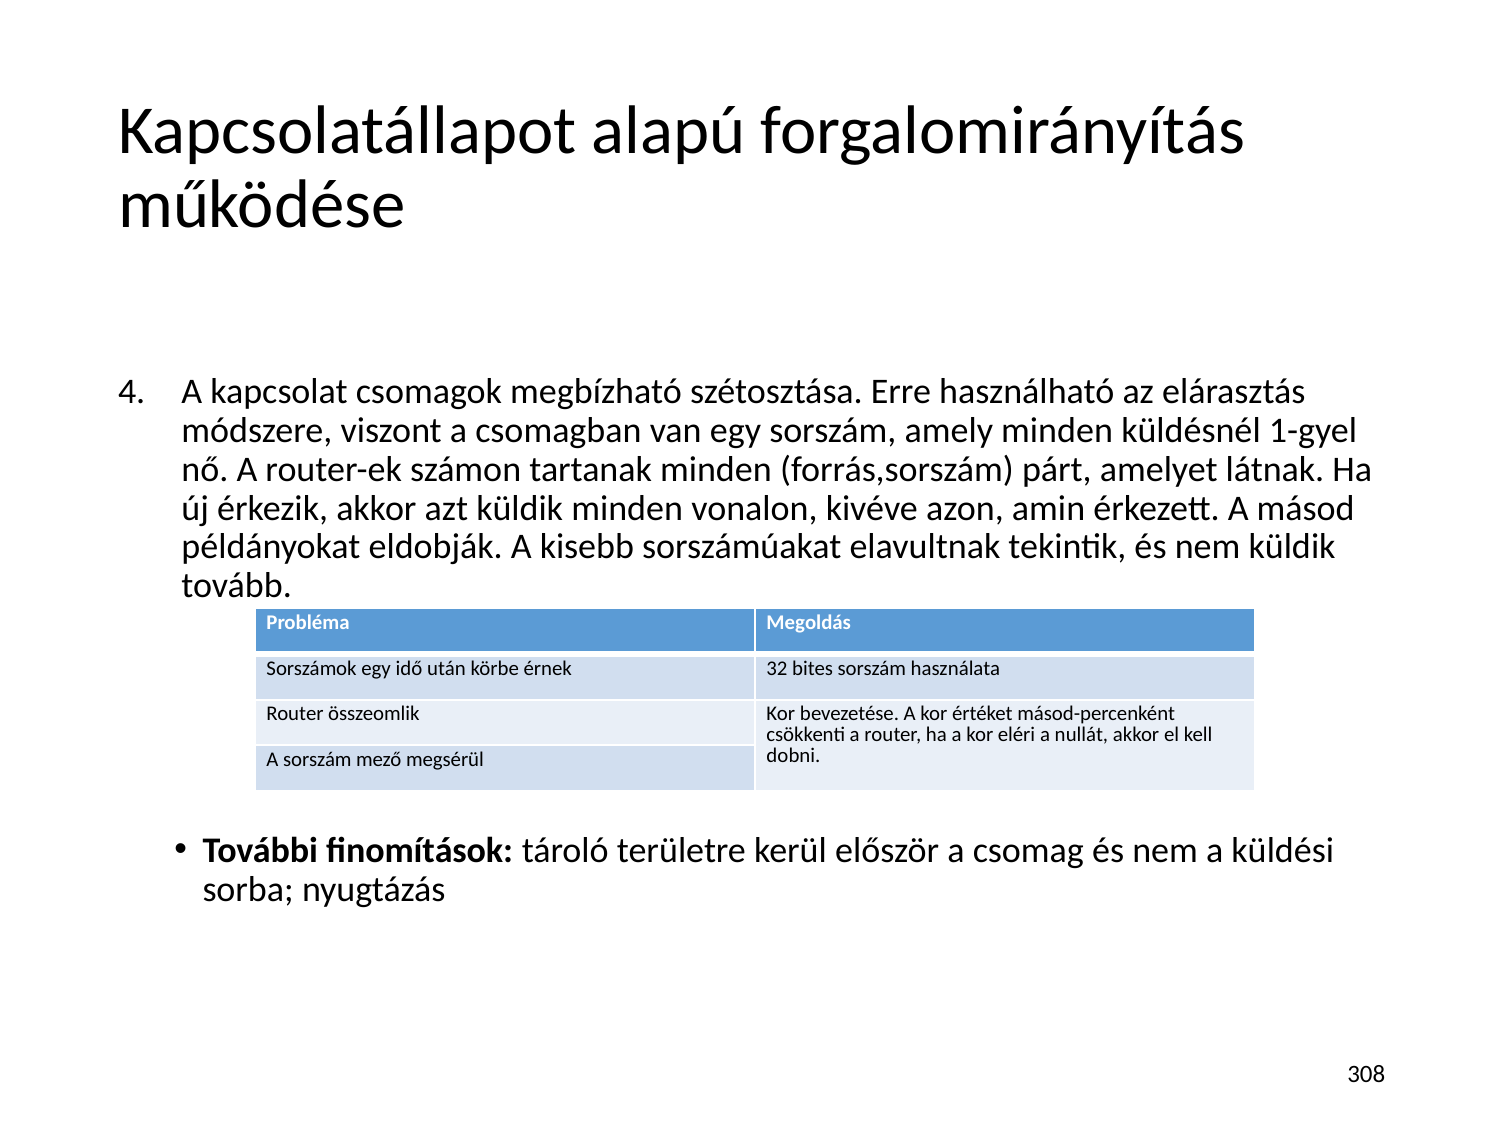

# Kapcsolatállapot alapú forgalomirányítás működése
A kapcsolat csomagok megbízható szétosztása. Erre használható az elárasztás módszere, viszont a csomagban van egy sorszám, amely minden küldésnél 1-gyel nő. A router-ek számon tartanak minden (forrás,sorszám) párt, amelyet látnak. Ha új érkezik, akkor azt küldik minden vonalon, kivéve azon, amin érkezett. A másod példányokat eldobják. A kisebb sorszámúakat elavultnak tekintik, és nem küldik tovább.

További finomítások: tároló területre kerül először a csomag és nem a küldési sorba; nyugtázás
| Probléma | Megoldás |
| --- | --- |
| Sorszámok egy idő után körbe érnek | 32 bites sorszám használata |
| Router összeomlik | Kor bevezetése. A kor értéket másod-percenként csökkenti a router, ha a kor eléri a nullát, akkor el kell dobni. |
| A sorszám mező megsérül |  |
308